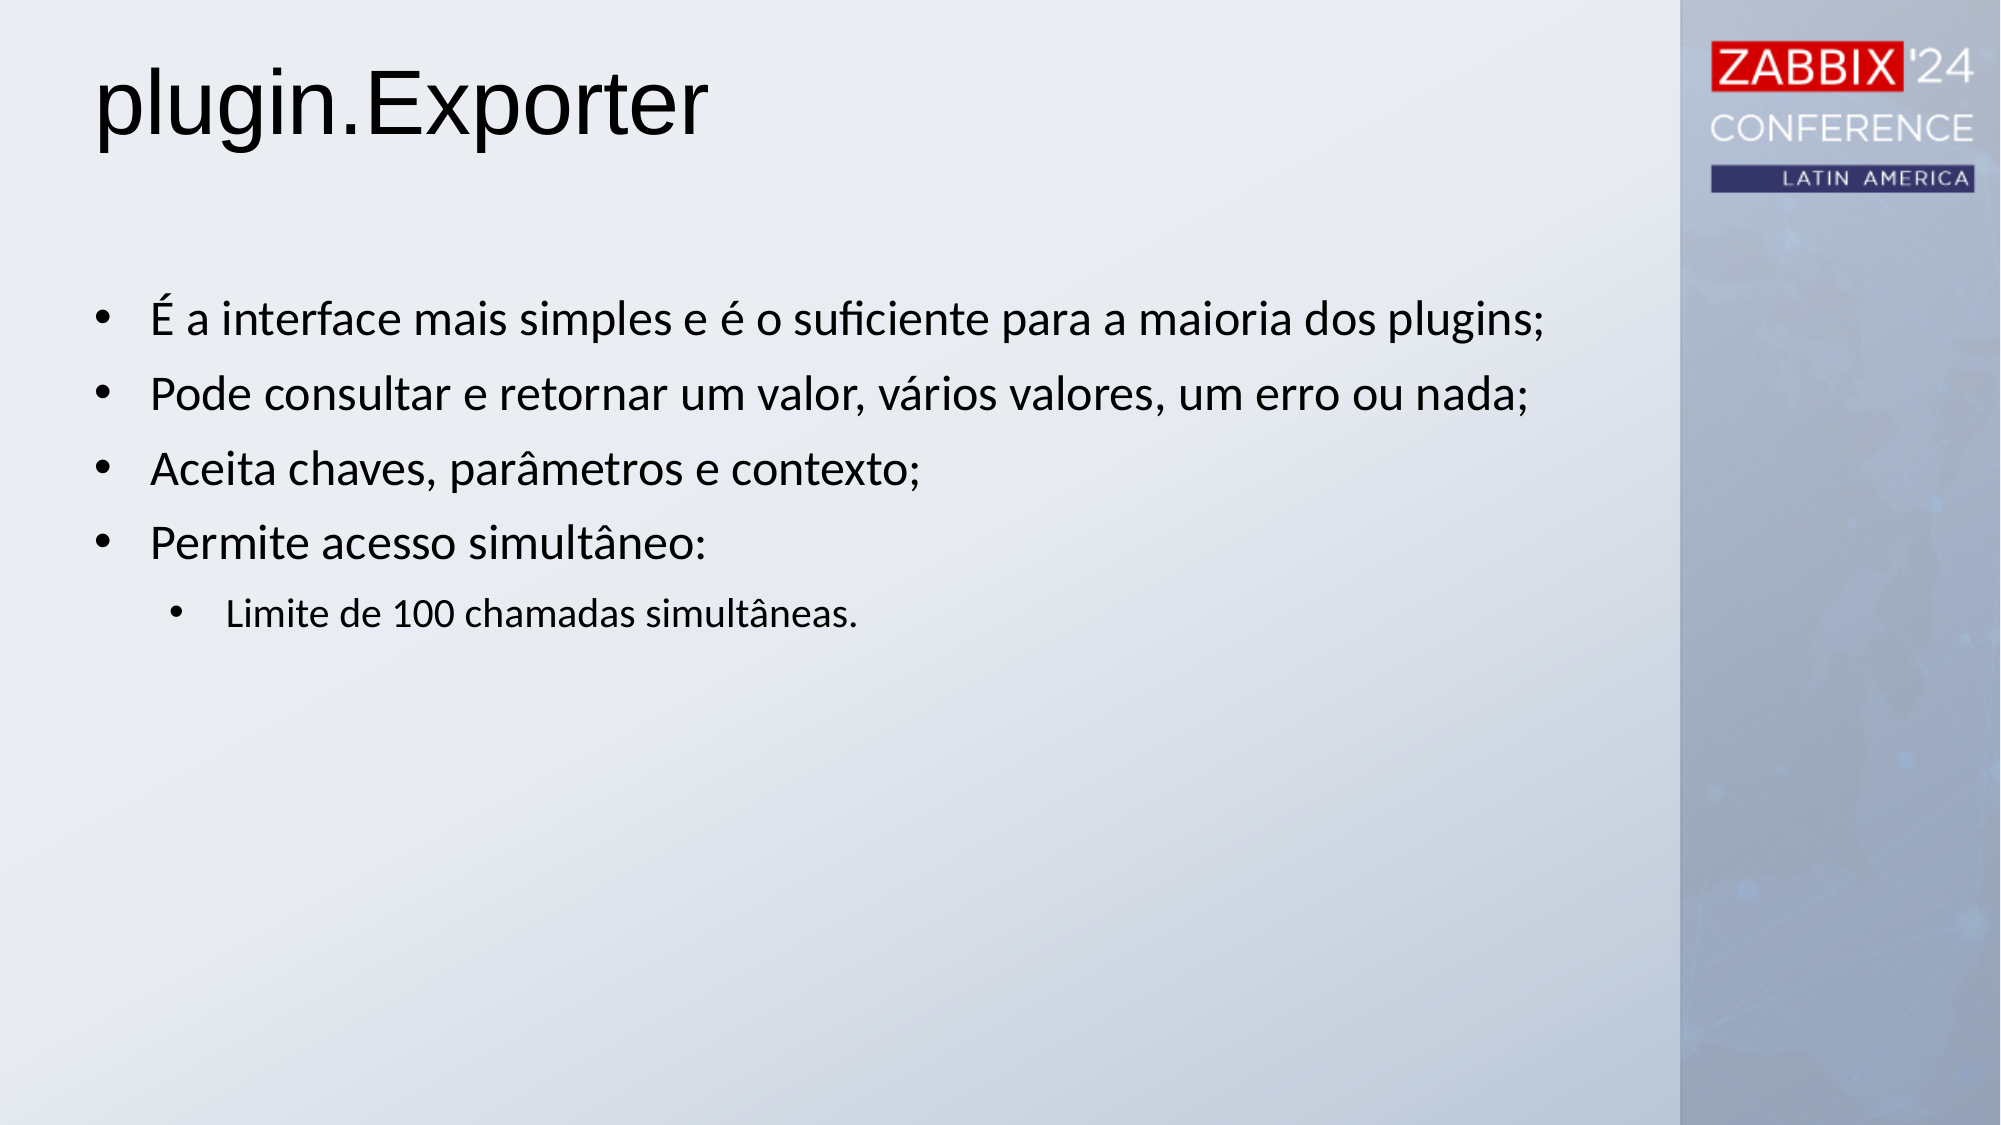

plugin.Exporter
É a interface mais simples e é o suficiente para a maioria dos plugins;
Pode consultar e retornar um valor, vários valores, um erro ou nada;
Aceita chaves, parâmetros e contexto;
Permite acesso simultâneo:
Limite de 100 chamadas simultâneas.